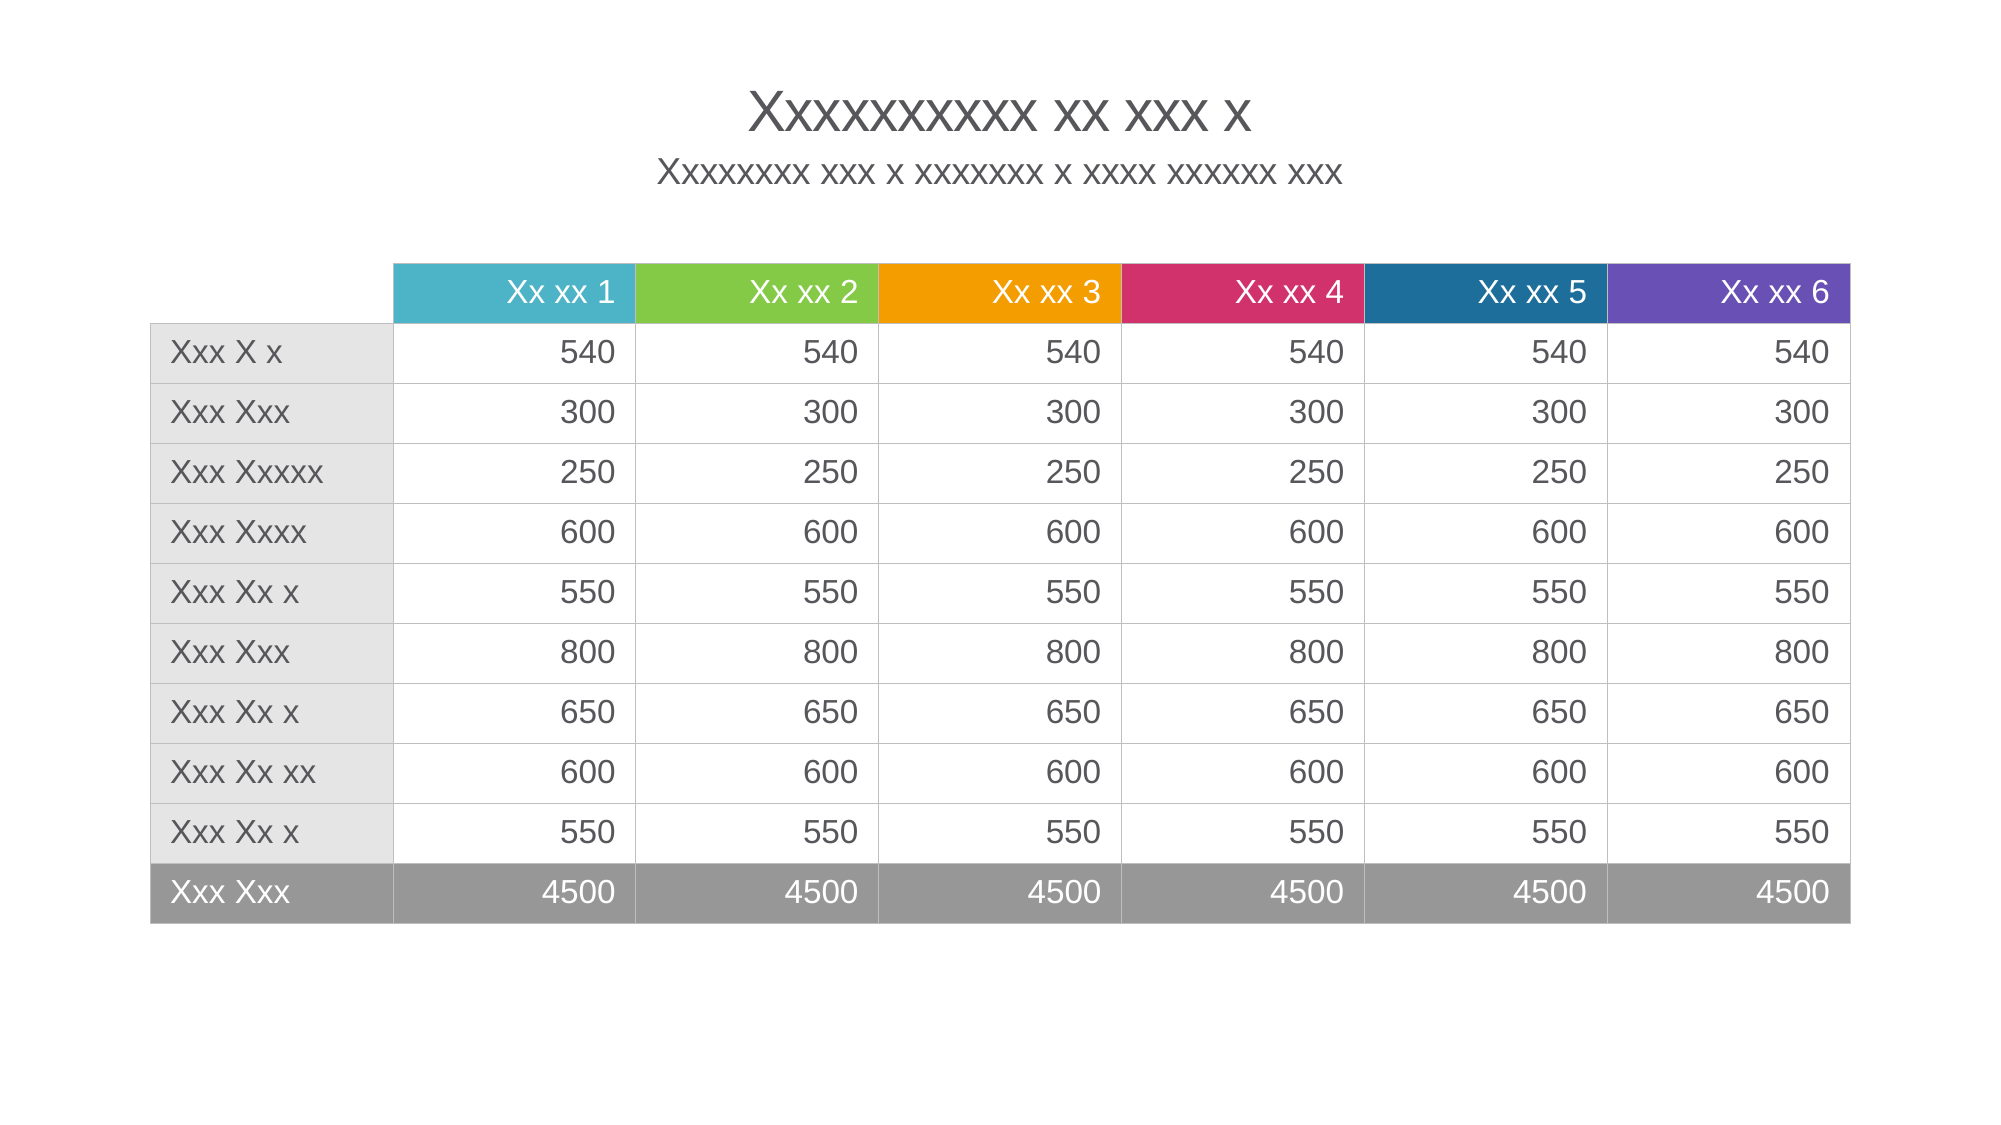

# Xxxxxxxxxx xx xxx x
Xxxxxxxx xxx x xxxxxxx x xxxx xxxxxx xxx
|  | Xx xx 1 | Xx xx 2 | Xx xx 3 | Xx xx 4 | Xx xx 5 | Xx xx 6 |
| --- | --- | --- | --- | --- | --- | --- |
| Xxx X x | 540 | 540 | 540 | 540 | 540 | 540 |
| Xxx Xxx | 300 | 300 | 300 | 300 | 300 | 300 |
| Xxx Xxxxx | 250 | 250 | 250 | 250 | 250 | 250 |
| Xxx Xxxx | 600 | 600 | 600 | 600 | 600 | 600 |
| Xxx Xx x | 550 | 550 | 550 | 550 | 550 | 550 |
| Xxx Xxx | 800 | 800 | 800 | 800 | 800 | 800 |
| Xxx Xx x | 650 | 650 | 650 | 650 | 650 | 650 |
| Xxx Xx xx | 600 | 600 | 600 | 600 | 600 | 600 |
| Xxx Xx x | 550 | 550 | 550 | 550 | 550 | 550 |
| Xxx Xxx | 4500 | 4500 | 4500 | 4500 | 4500 | 4500 |